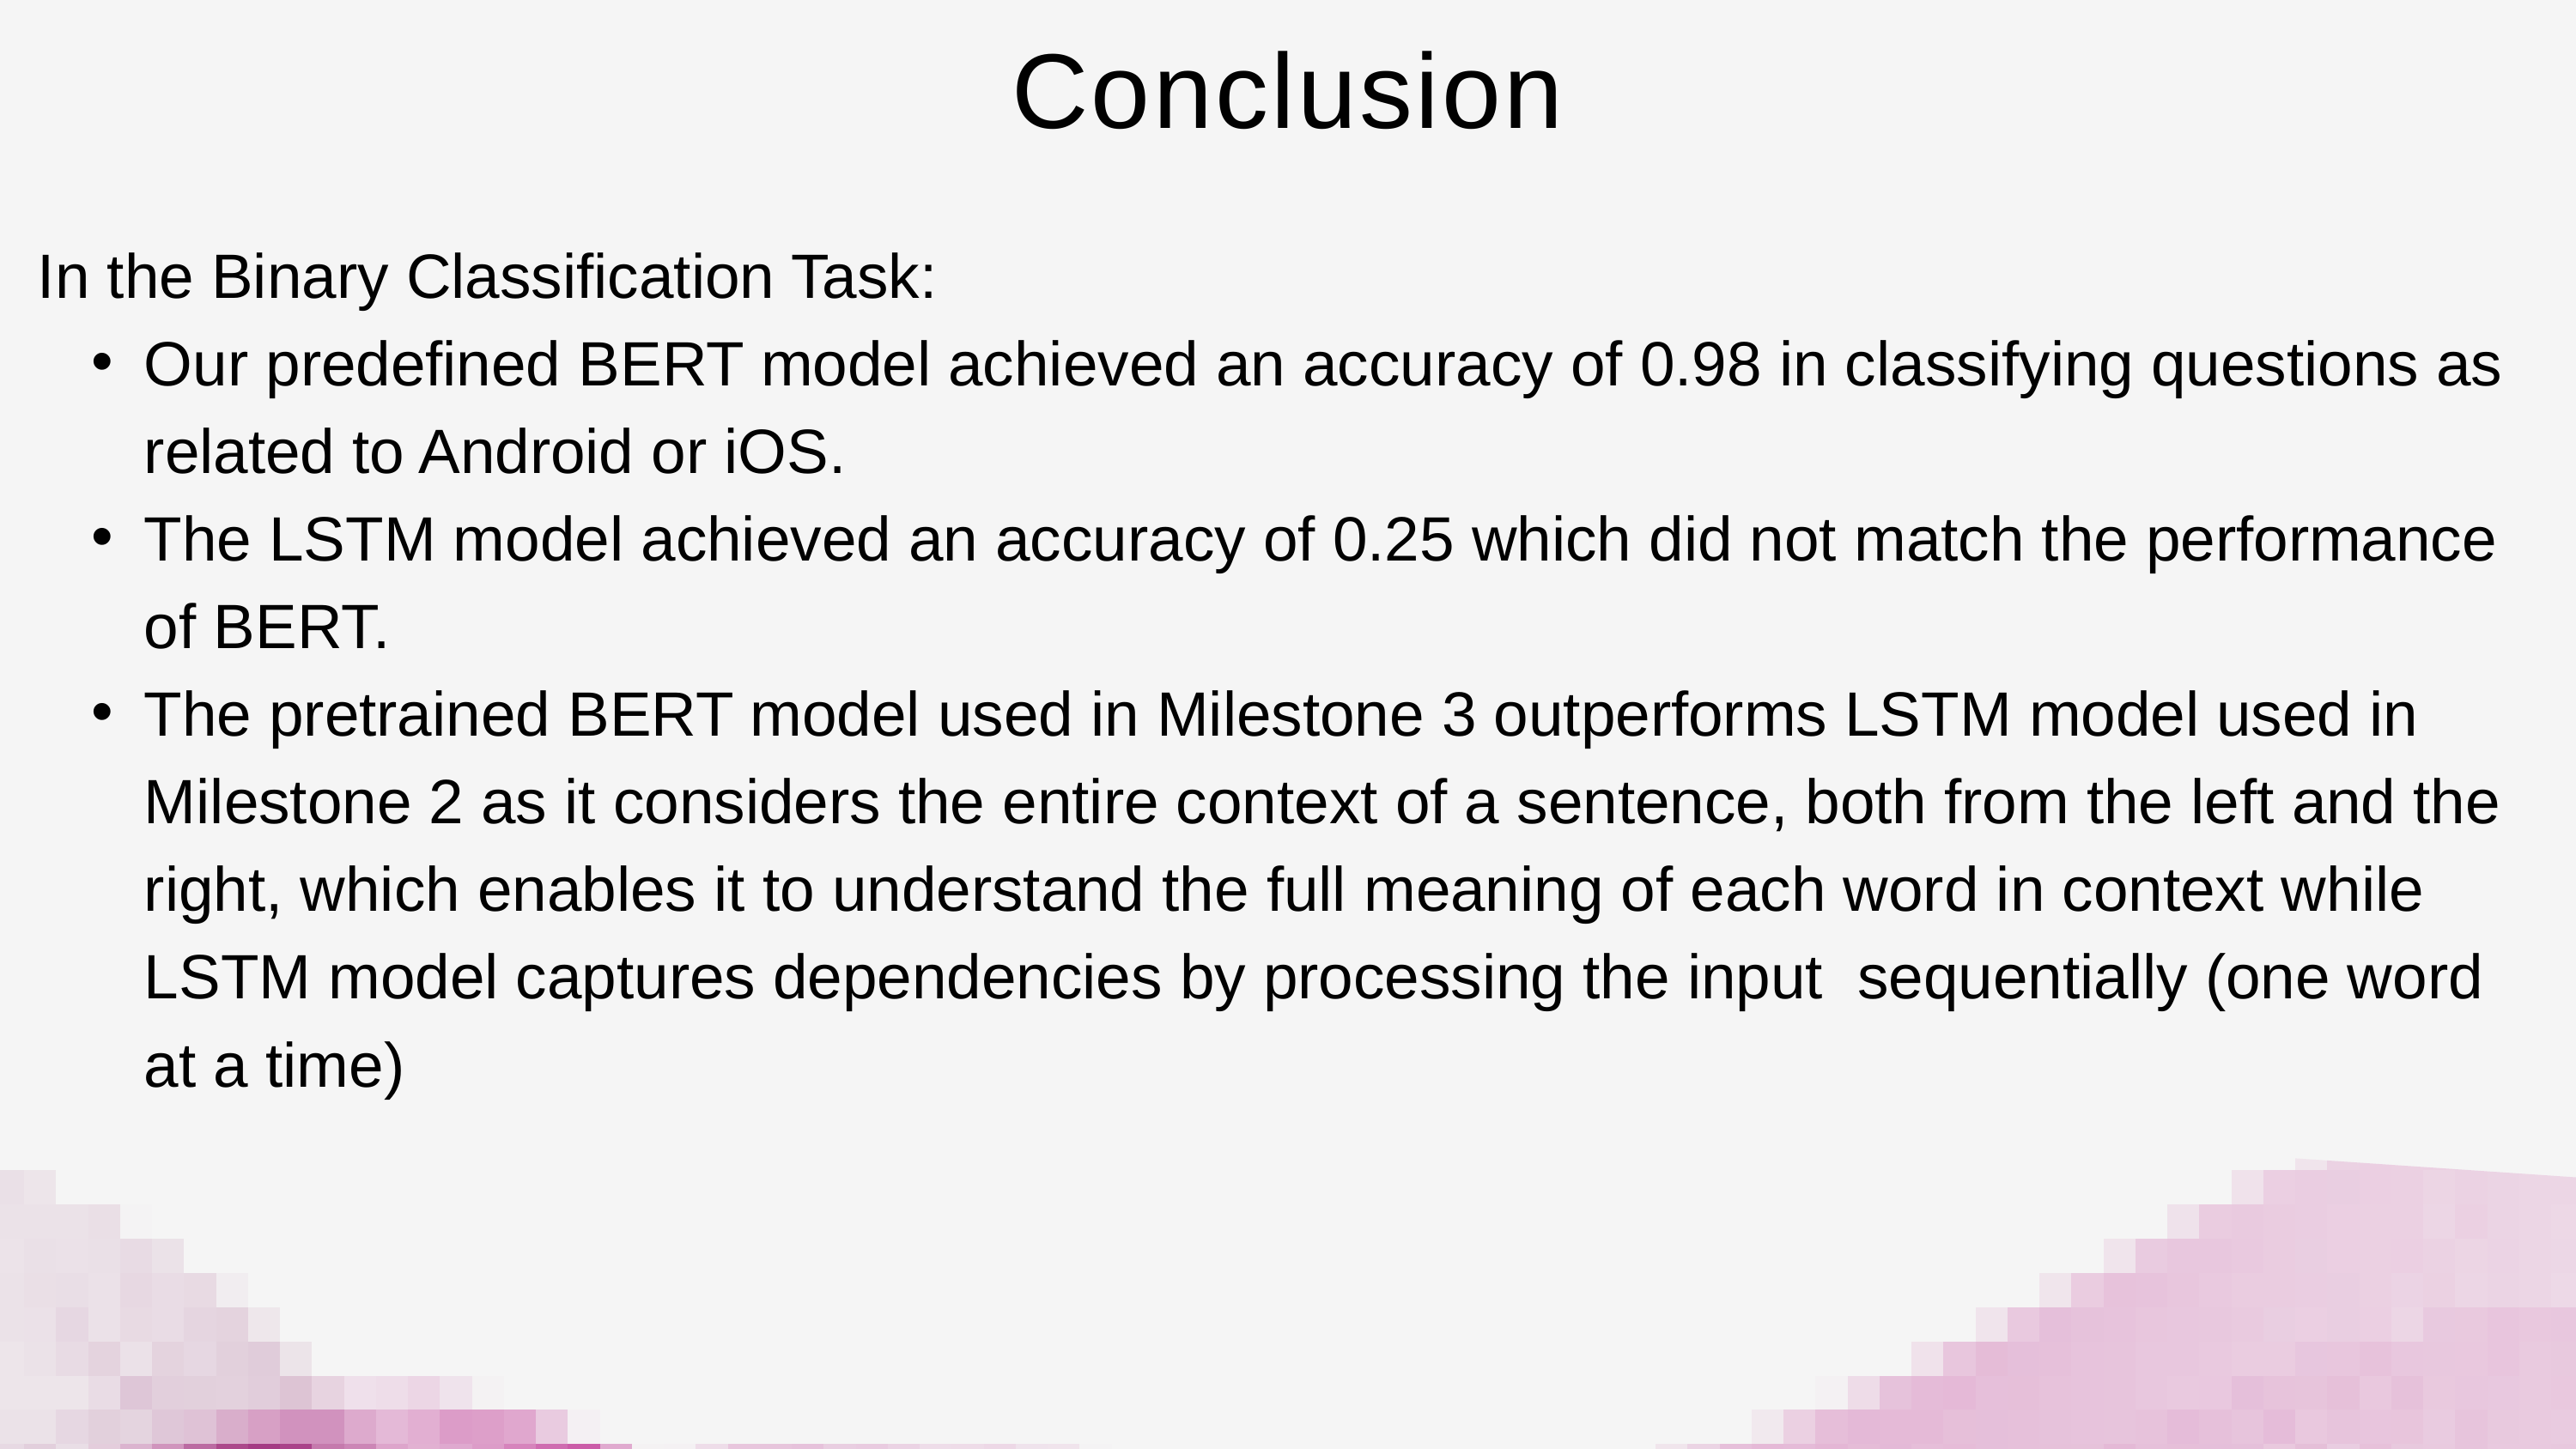

Conclusion
In the Binary Classification Task:
Our predefined BERT model achieved an accuracy of 0.98 in classifying questions as related to Android or iOS.
The LSTM model achieved an accuracy of 0.25 which did not match the performance of BERT.
The pretrained BERT model used in Milestone 3 outperforms LSTM model used in Milestone 2 as it considers the entire context of a sentence, both from the left and the right, which enables it to understand the full meaning of each word in context while LSTM model captures dependencies by processing the input  sequentially (one word at a time)